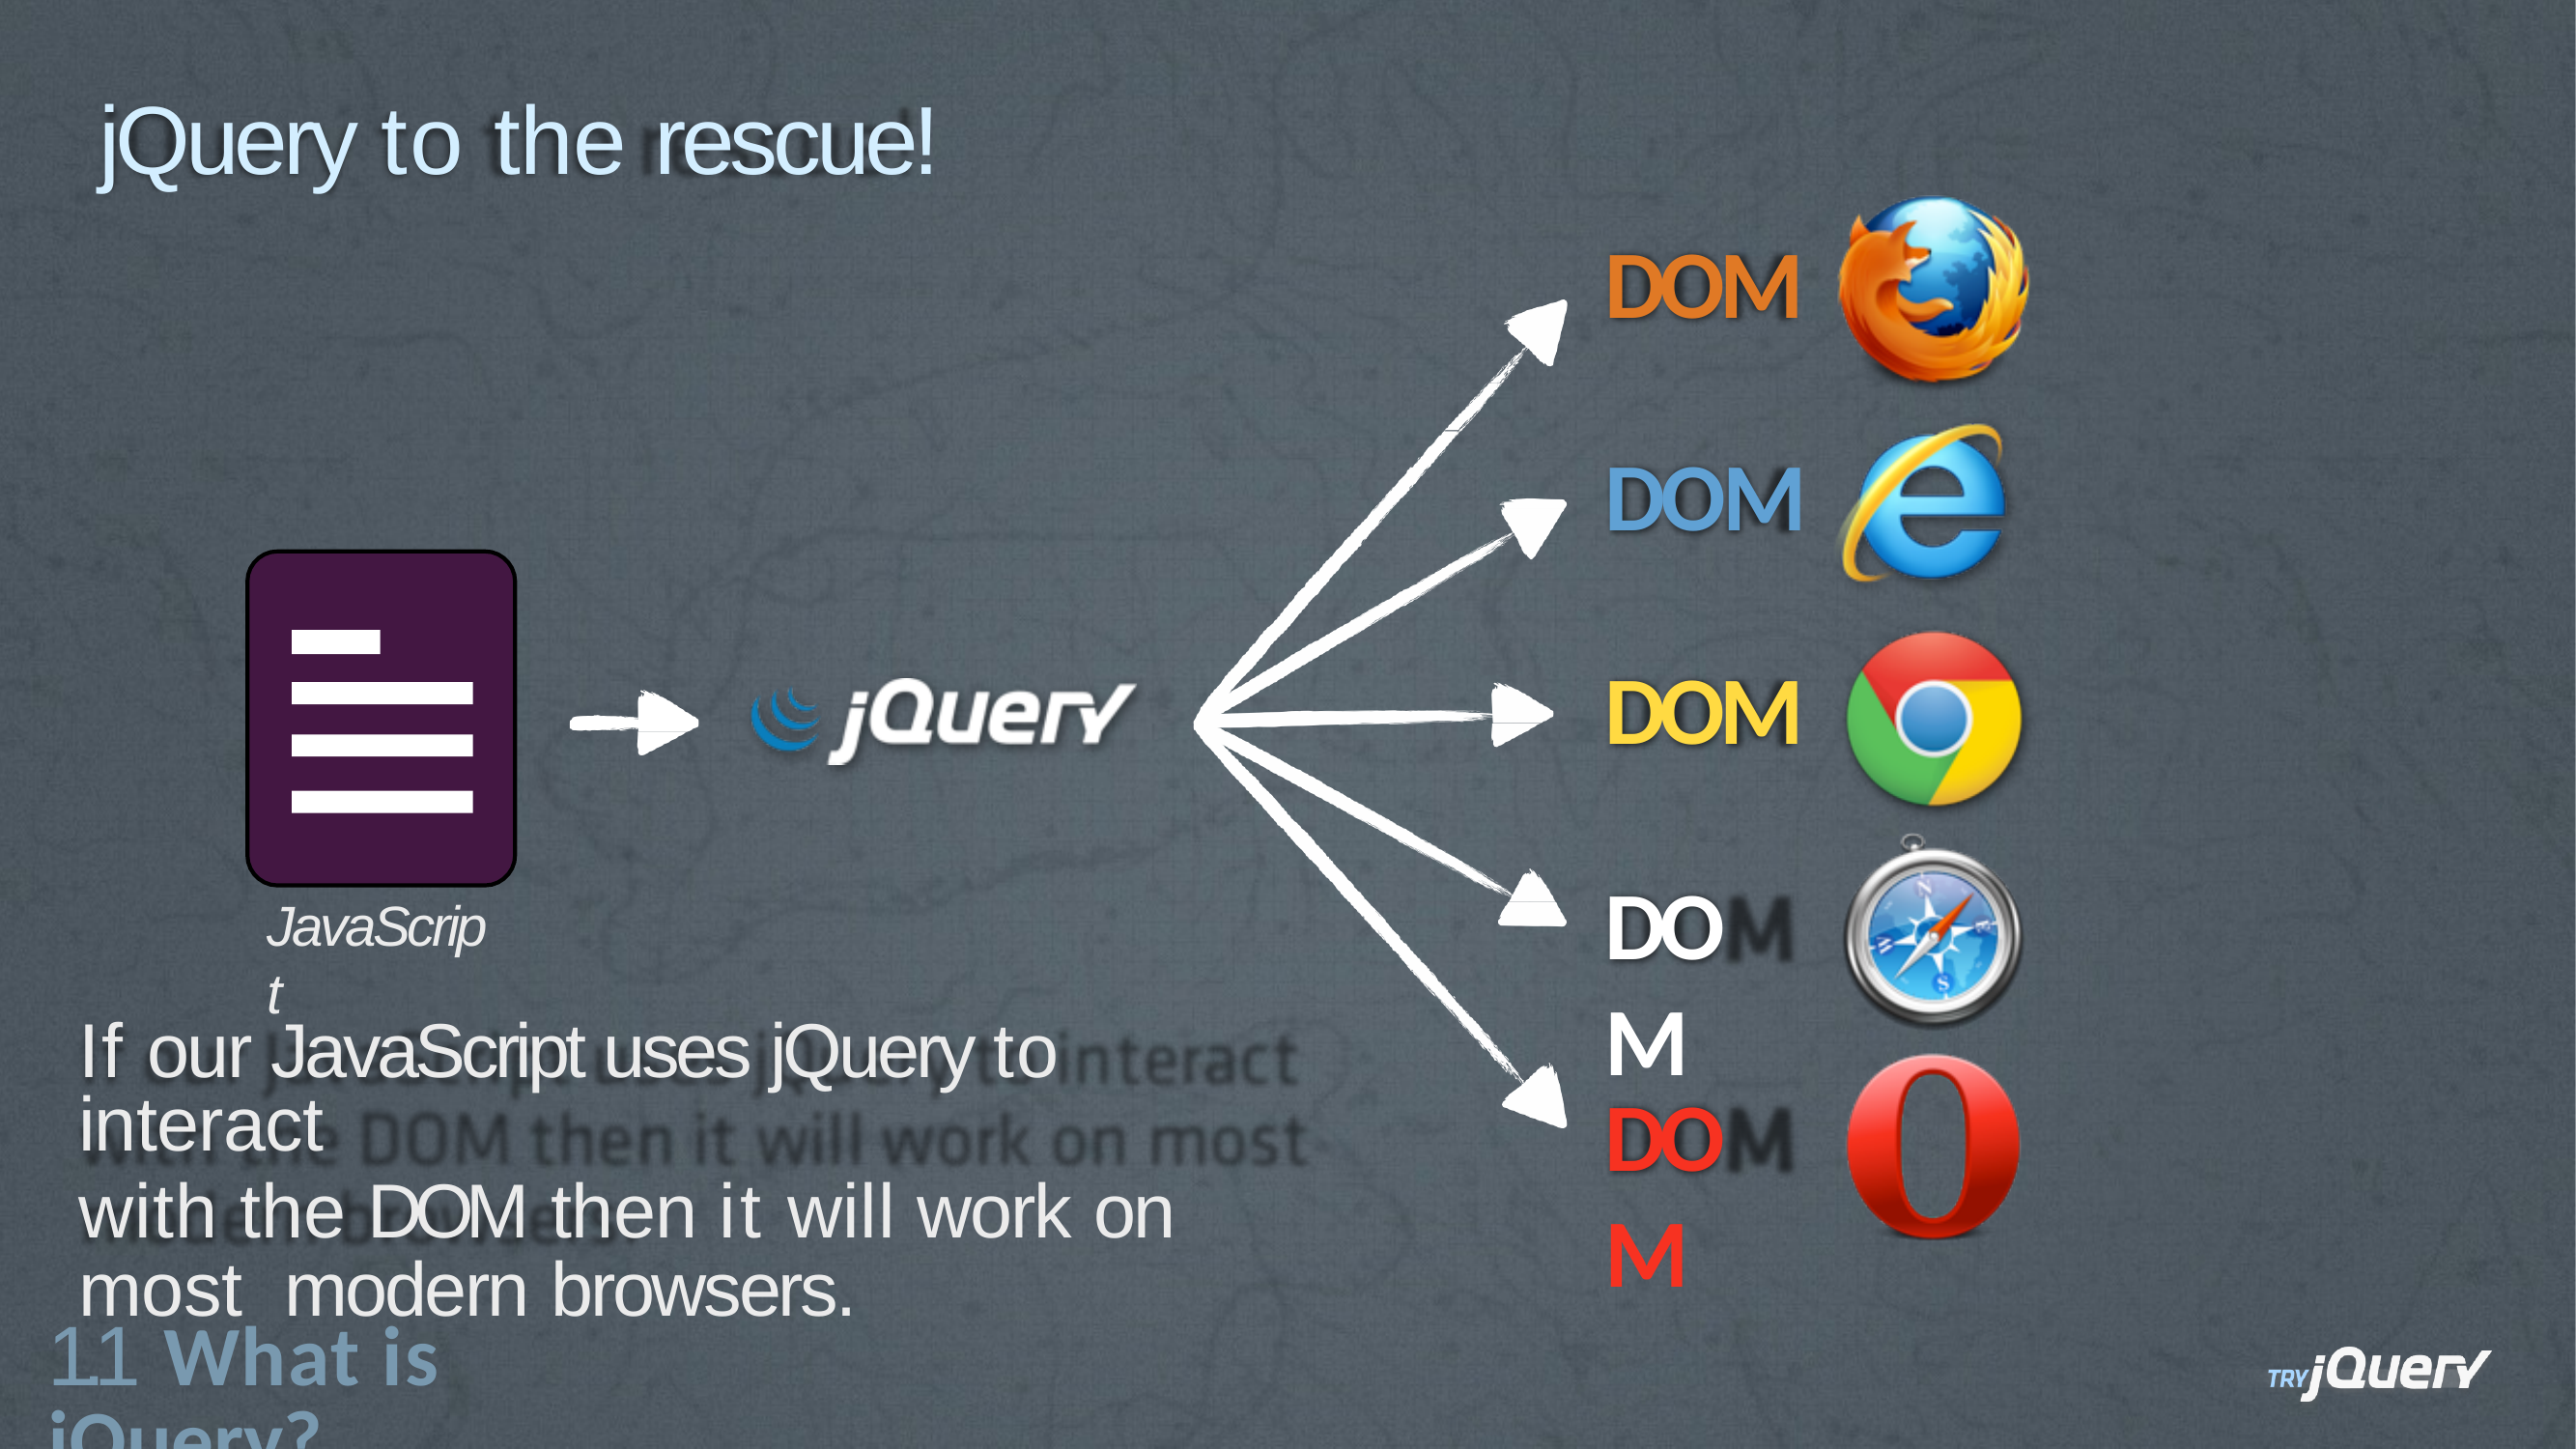

# jQuery to the rescue!

DOM
DOM  DOM

DOM

JavaScript

If our JavaScript uses jQuery to interact
with the DOM then it will work on most  modern browsers.

DOM

1.1  What is jQuery?